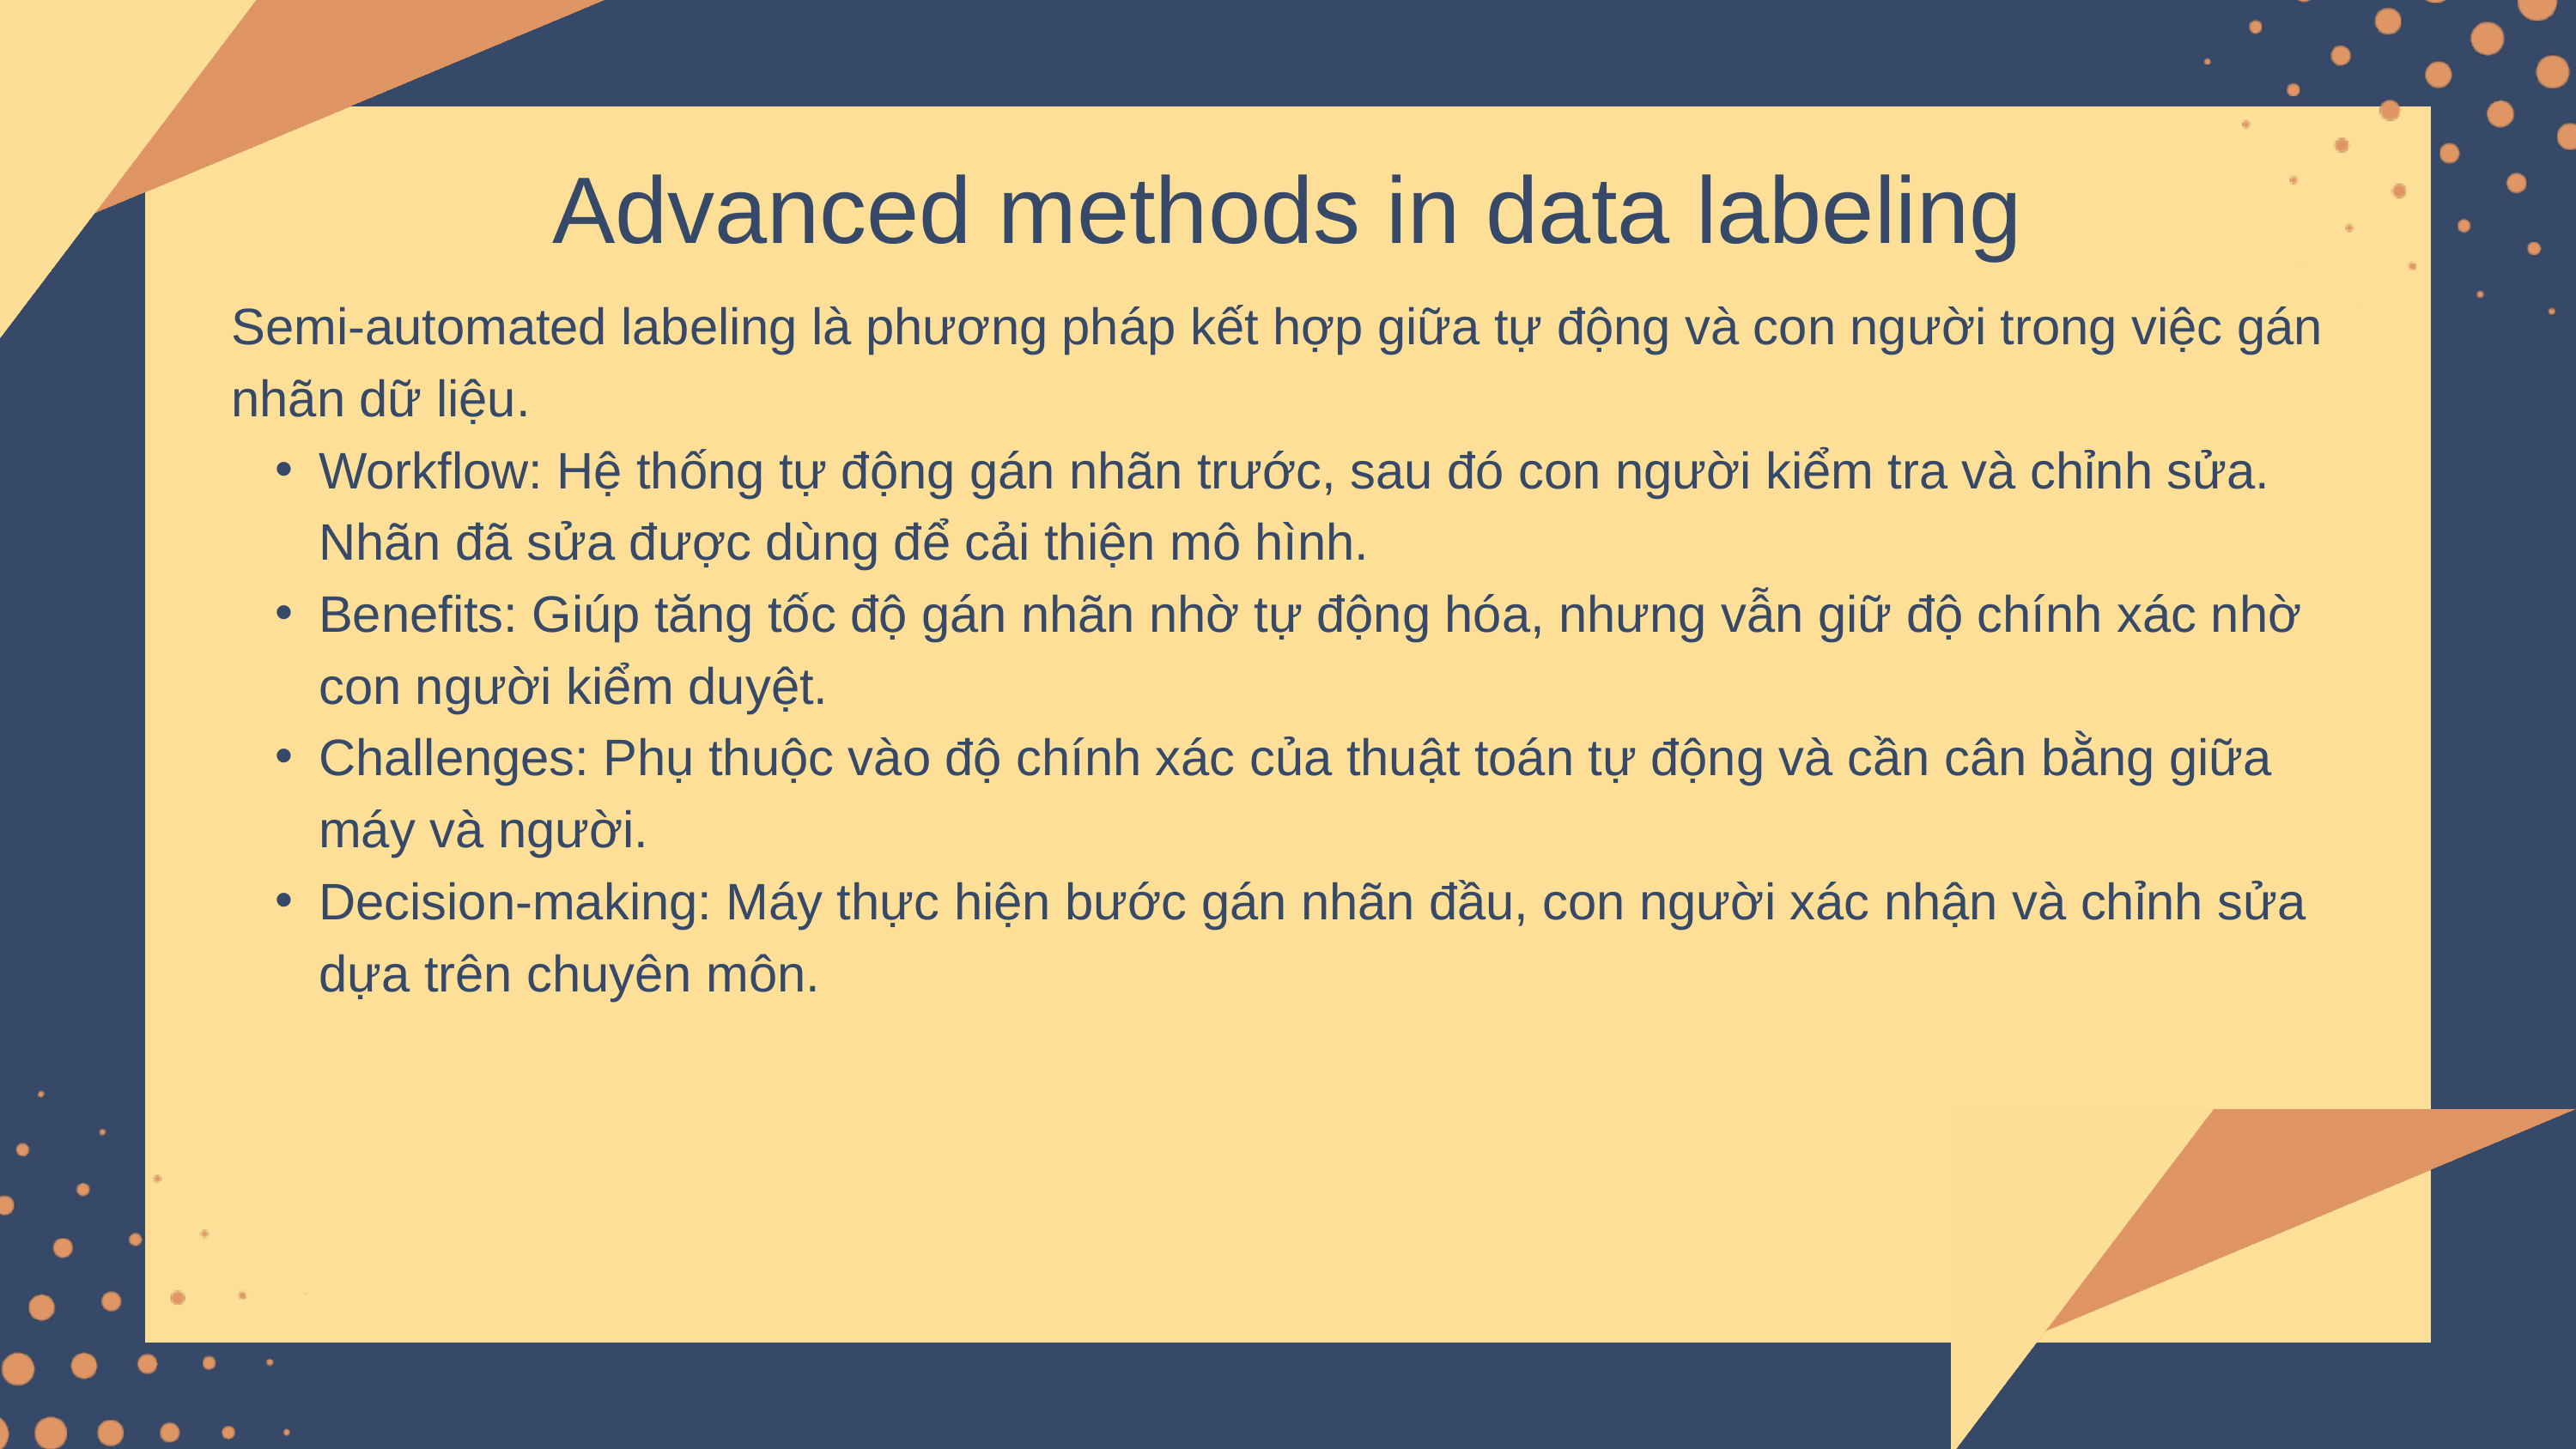

Advanced methods in data labeling
Semi-automated labeling là phương pháp kết hợp giữa tự động và con người trong việc gán nhãn dữ liệu.
Workflow: Hệ thống tự động gán nhãn trước, sau đó con người kiểm tra và chỉnh sửa. Nhãn đã sửa được dùng để cải thiện mô hình.
Benefits: Giúp tăng tốc độ gán nhãn nhờ tự động hóa, nhưng vẫn giữ độ chính xác nhờ con người kiểm duyệt.
Challenges: Phụ thuộc vào độ chính xác của thuật toán tự động và cần cân bằng giữa máy và người.
Decision-making: Máy thực hiện bước gán nhãn đầu, con người xác nhận và chỉnh sửa dựa trên chuyên môn.